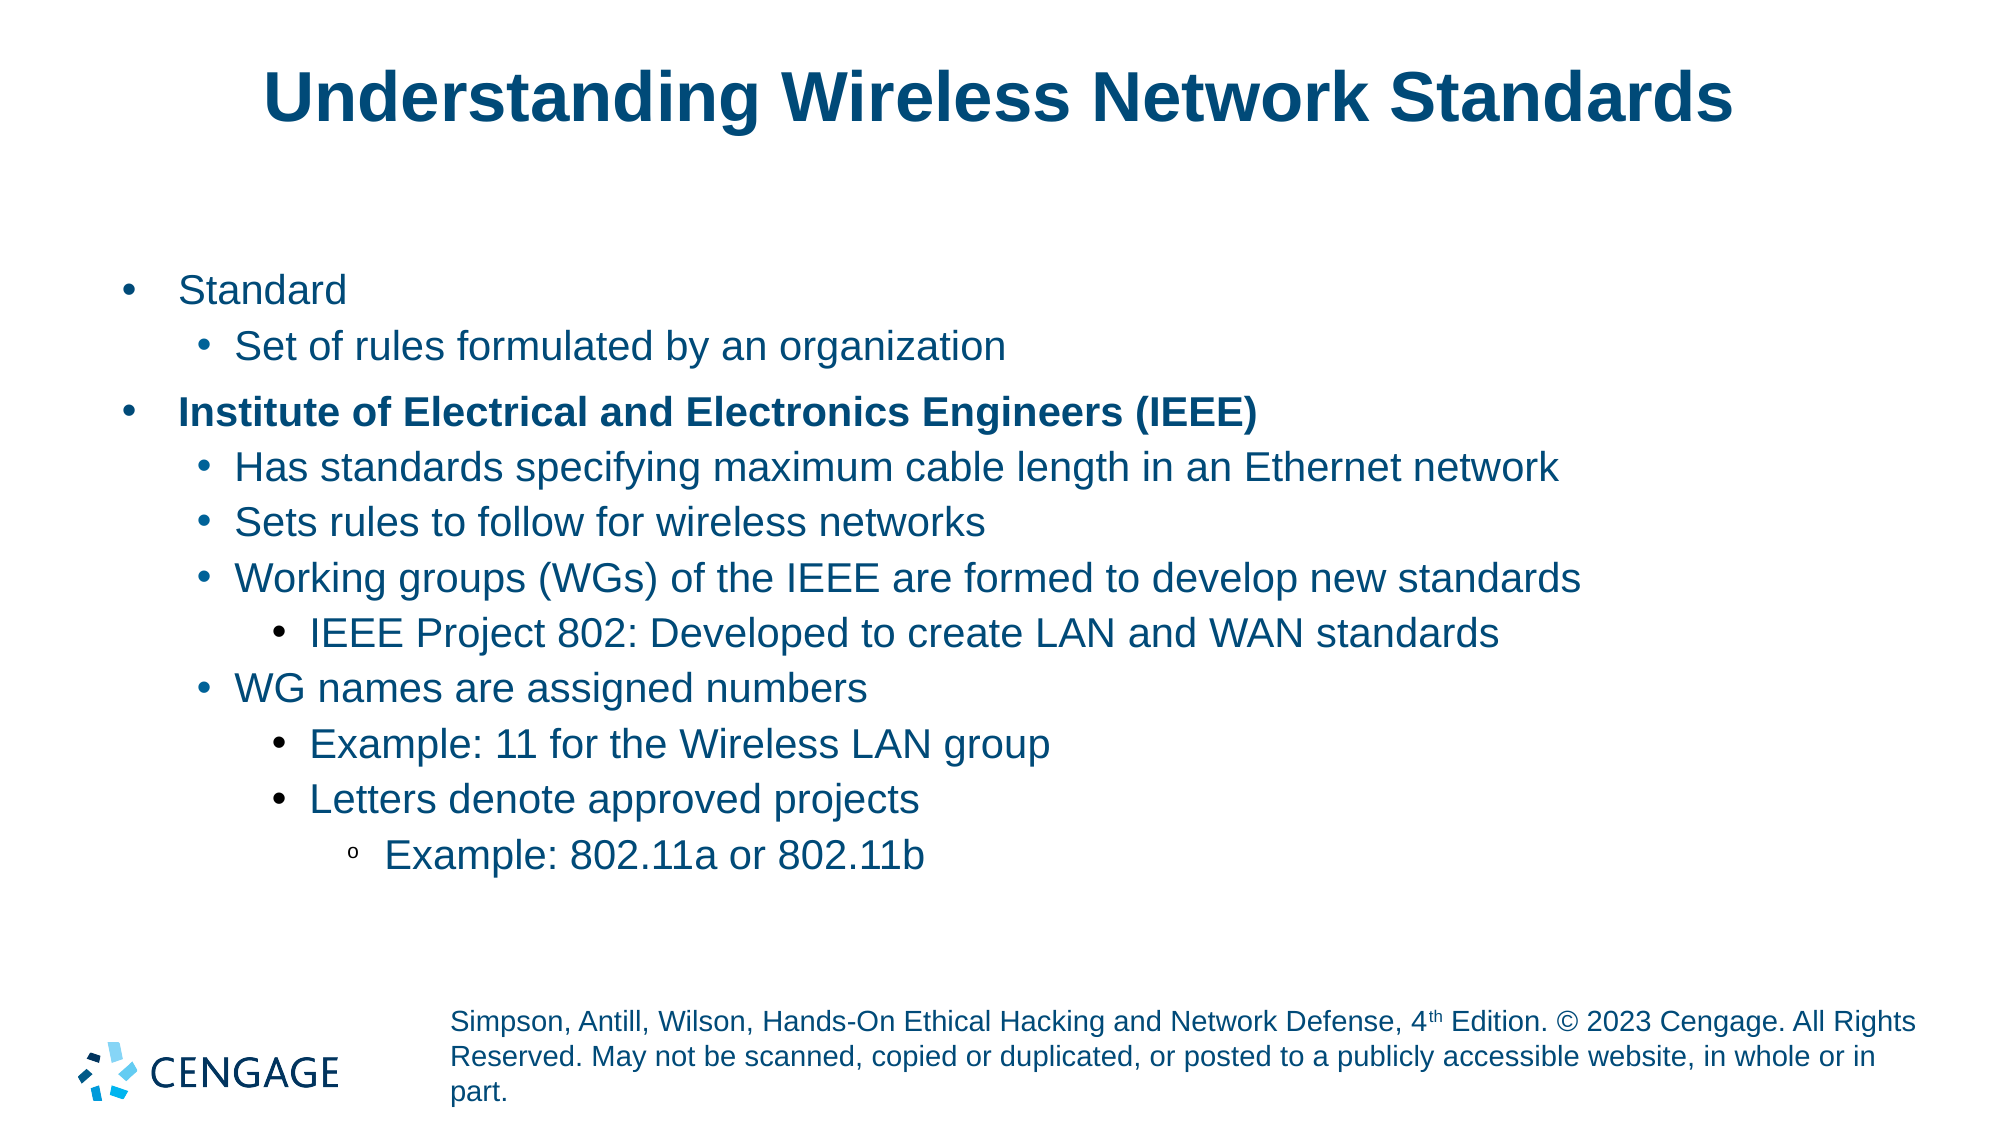

# Understanding Wireless Network Standards
Standard
Set of rules formulated by an organization
Institute of Electrical and Electronics Engineers (IEEE)
Has standards specifying maximum cable length in an Ethernet network
Sets rules to follow for wireless networks
Working groups (WGs) of the IEEE are formed to develop new standards
IEEE Project 802: Developed to create LAN and WAN standards
WG names are assigned numbers
Example: 11 for the Wireless LAN group
Letters denote approved projects
Example: 802.11a or 802.11b